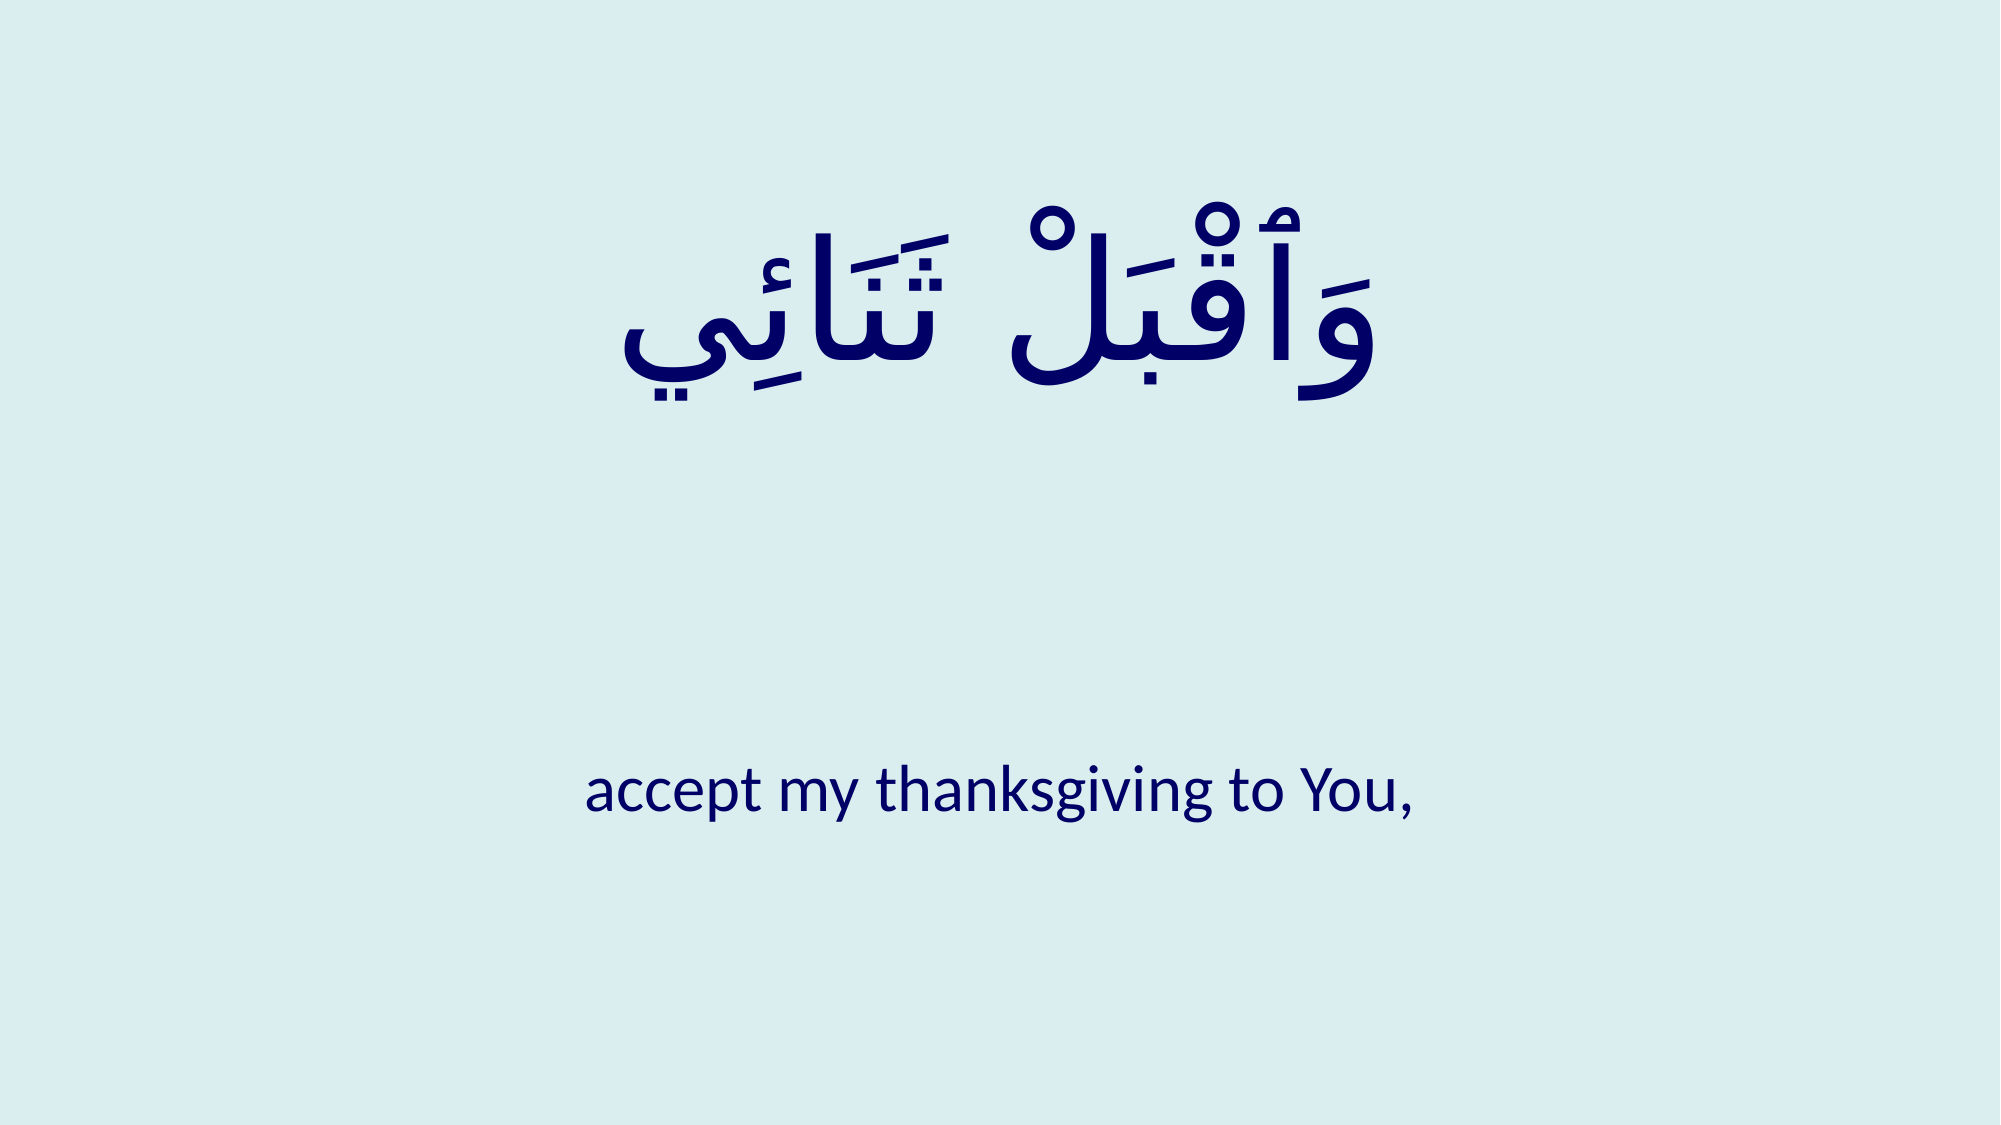

# وَٱقْبَلْ ثَنَائِي
accept my thanksgiving to You,